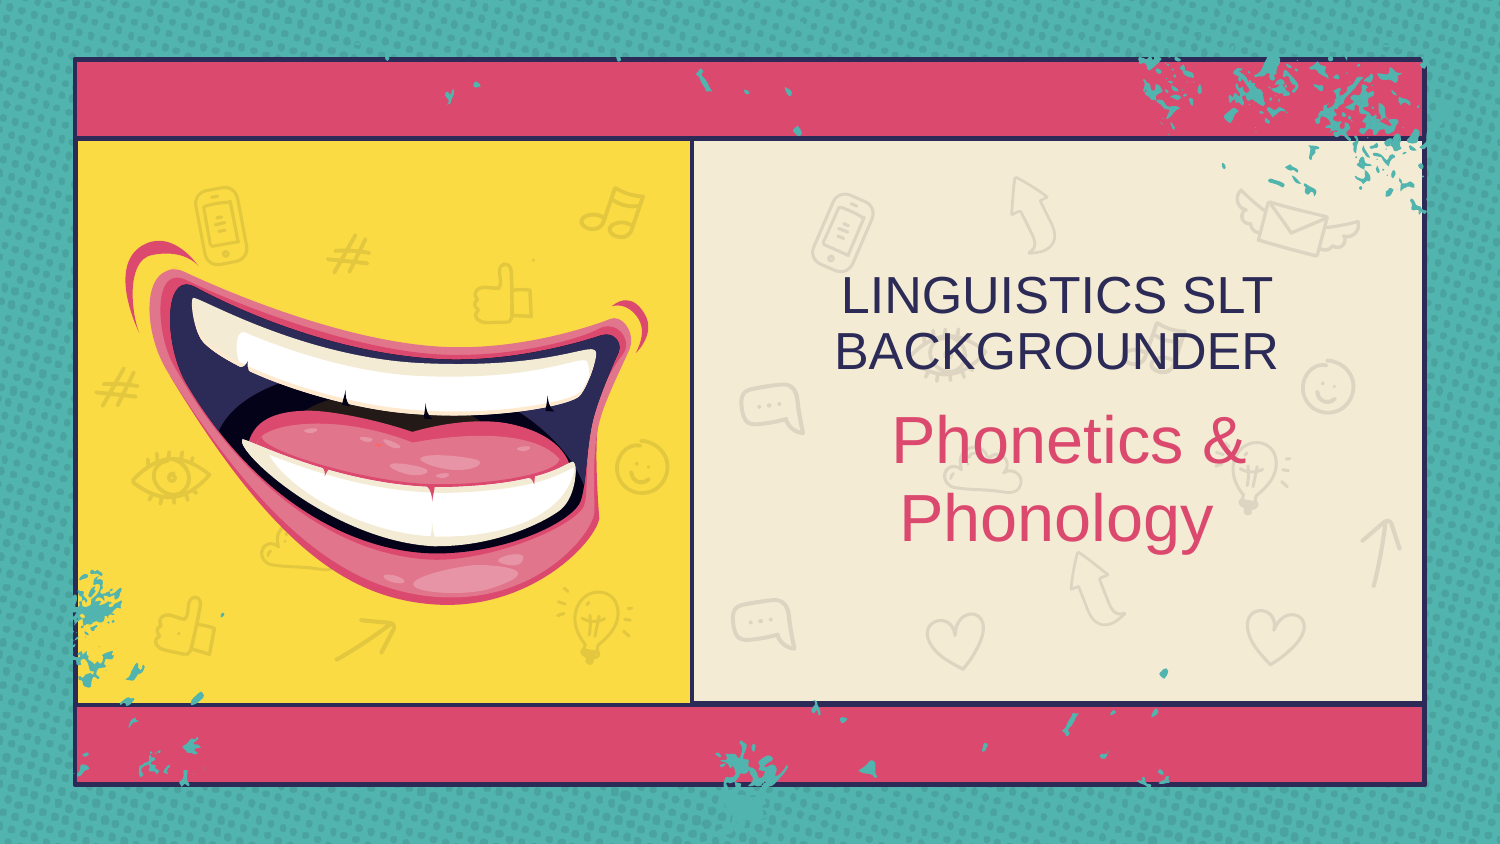

# LINGUISTICS SLT BACKGROUNDER
 Phonetics & Phonology